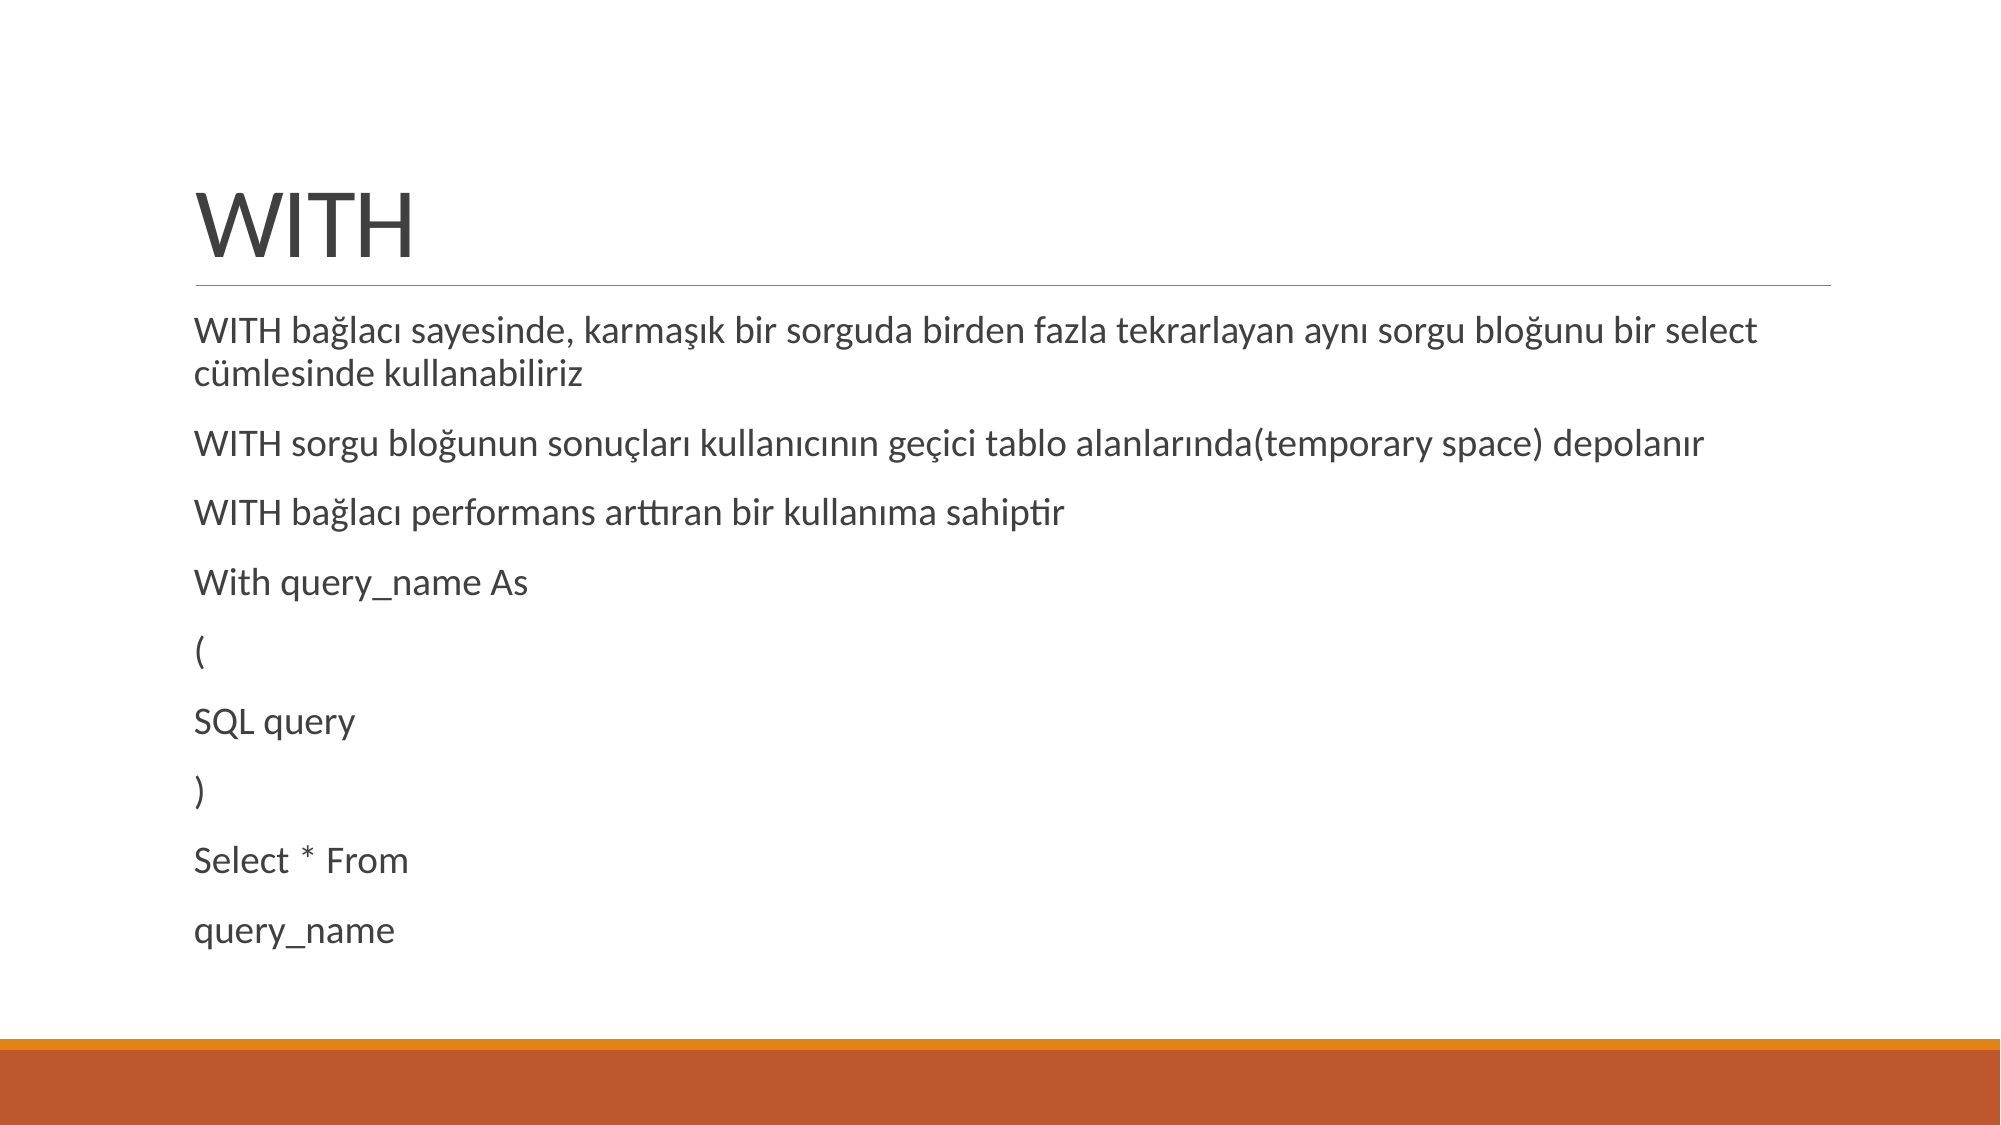

# WITH
WITH bağlacı sayesinde, karmaşık bir sorguda birden fazla tekrarlayan aynı sorgu bloğunu bir select cümlesinde kullanabiliriz
WITH sorgu bloğunun sonuçları kullanıcının geçici tablo alanlarında(temporary space) depolanır
WITH bağlacı performans arttıran bir kullanıma sahiptir
With query_name As
(
SQL query
)
Select * From
query_name